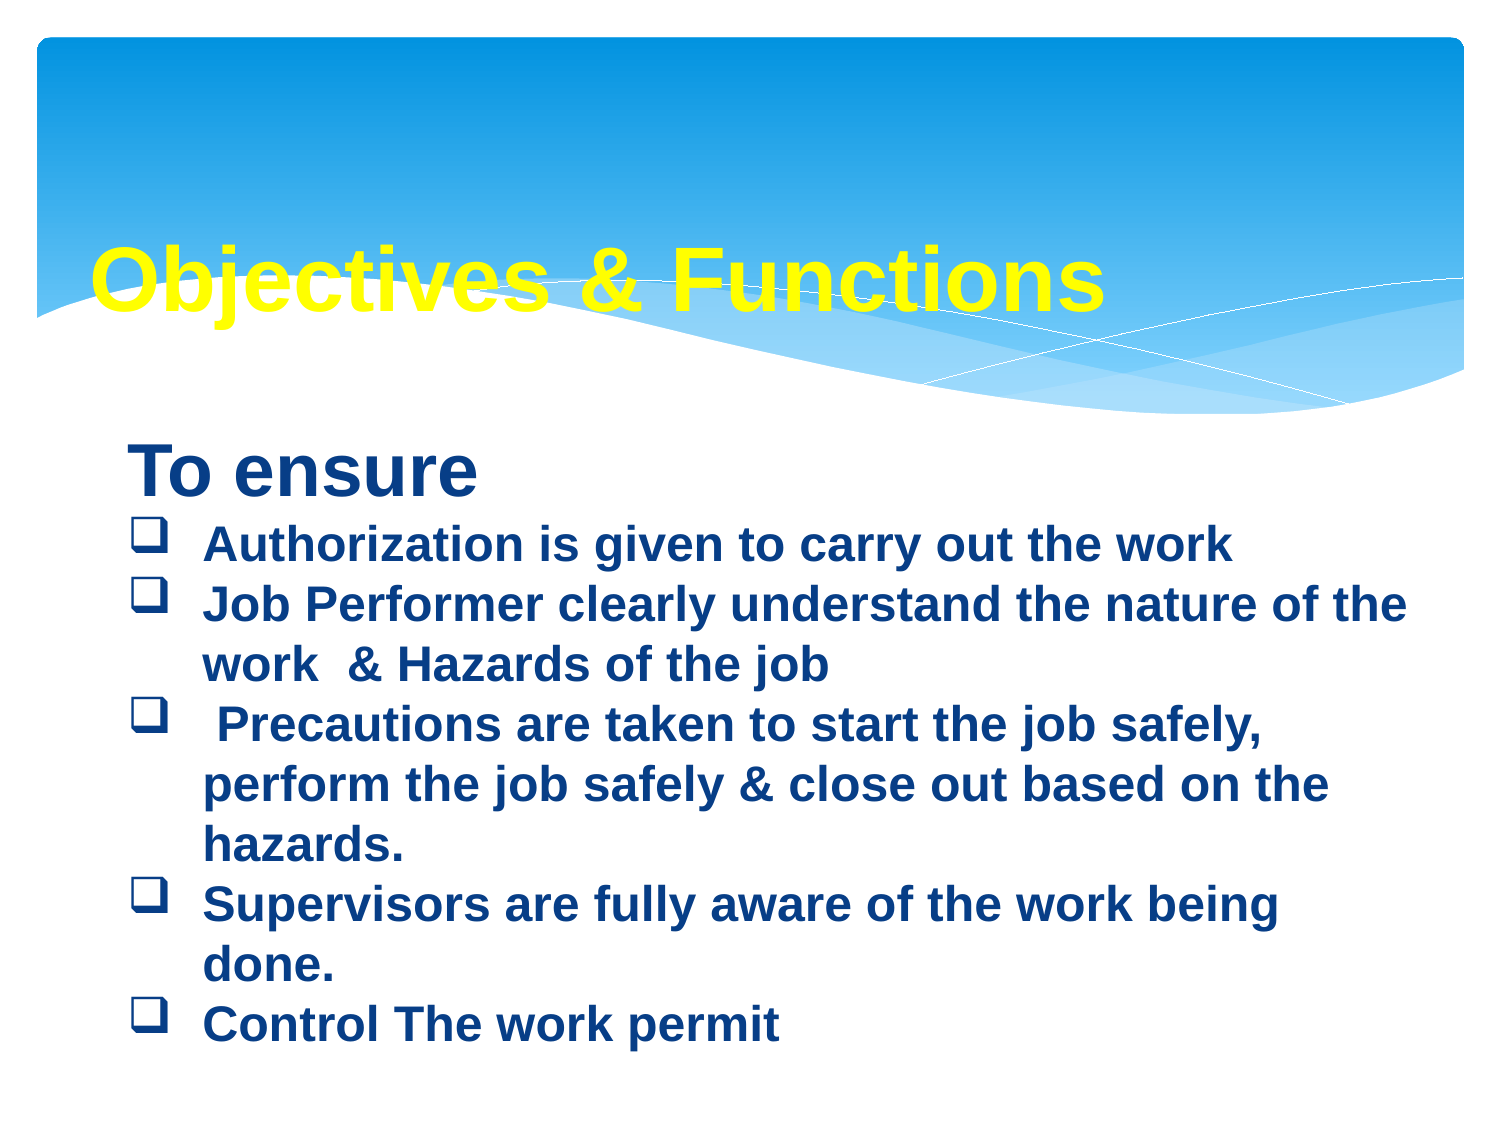

Objectives & Functions

To ensure
Authorization is given to carry out the work
Job Performer clearly understand the nature of the work  & Hazards of the job
 Precautions are taken to start the job safely, perform the job safely & close out based on the hazards.
Supervisors are fully aware of the work being done.
Control The work permit

Rev-01 Date: 03.01.2011